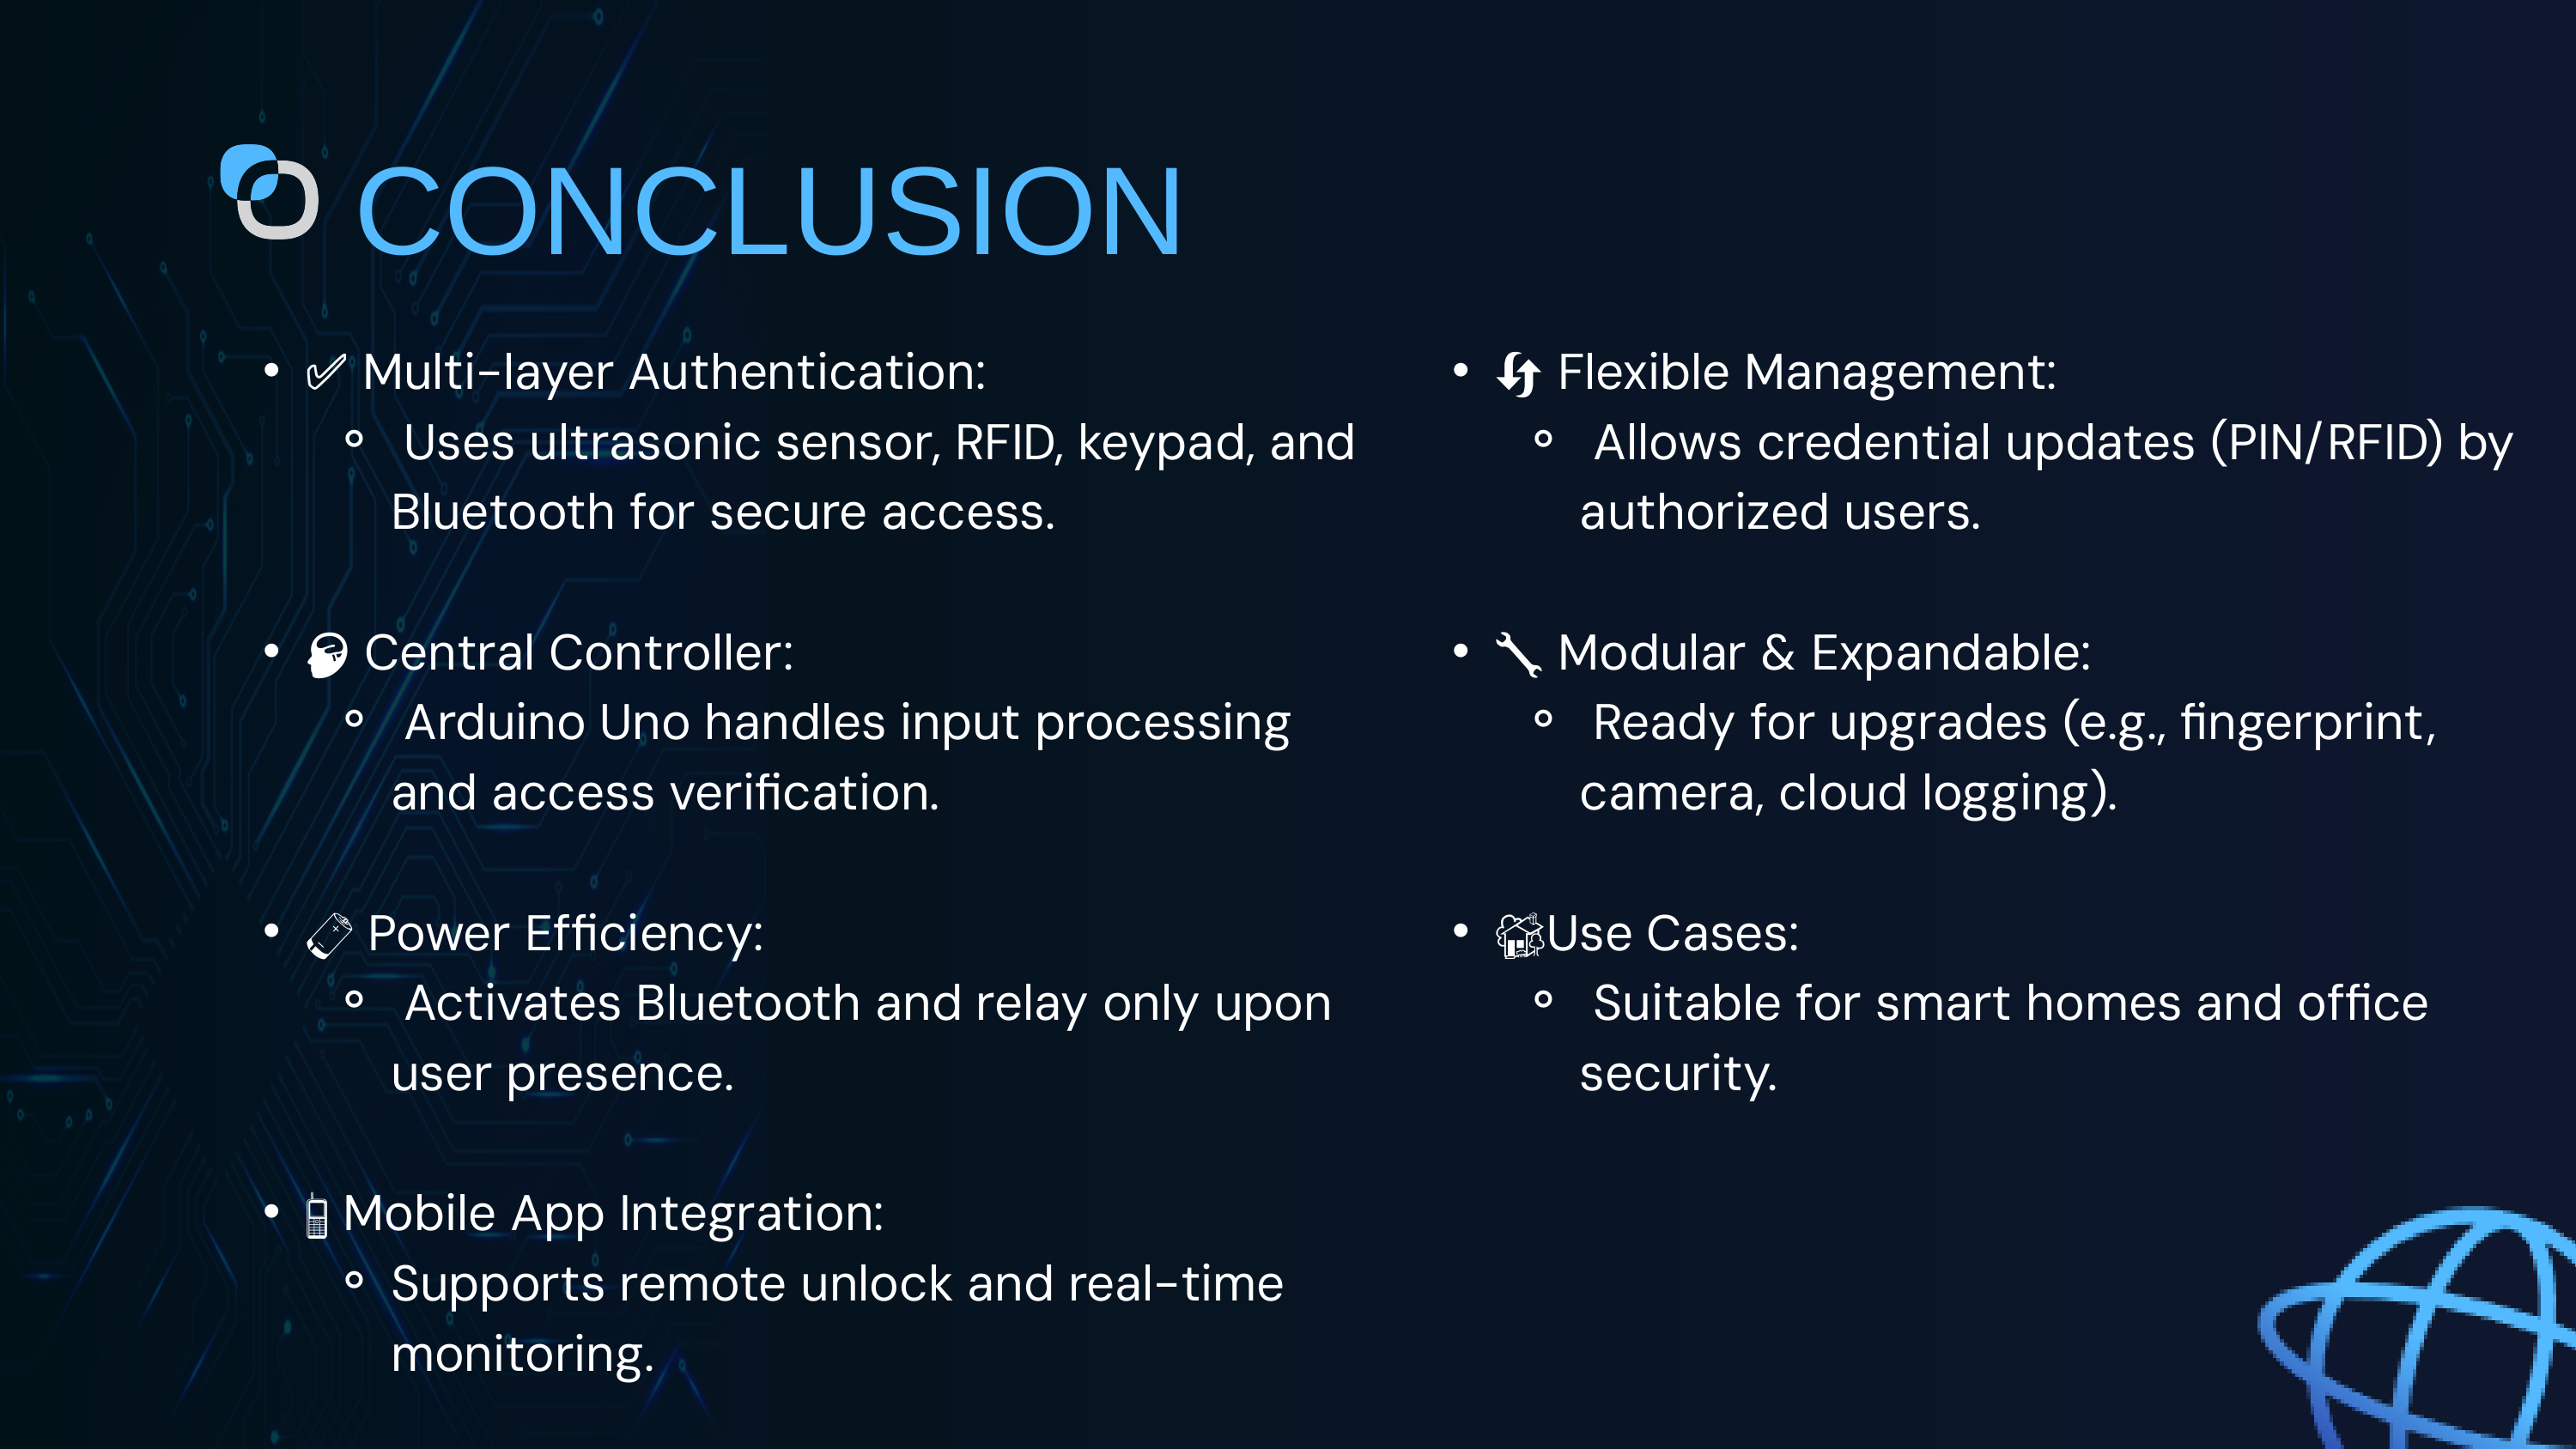

CONCLUSION

✅ Multi-layer Authentication:
 Uses ultrasonic sensor, RFID, keypad, and Bluetooth for secure access.

🧠 Central Controller:
 Arduino Uno handles input processing and access verification.

🔋 Power Efficiency:
 Activates Bluetooth and relay only upon user presence.

📱 Mobile App Integration:
Supports remote unlock and real-time monitoring.
🔄 Flexible Management:
 Allows credential updates (PIN/RFID) by authorized users.

🔧 Modular & Expandable:
 Ready for upgrades (e.g., fingerprint, camera, cloud logging).

🏡Use Cases:
 Suitable for smart homes and office security.